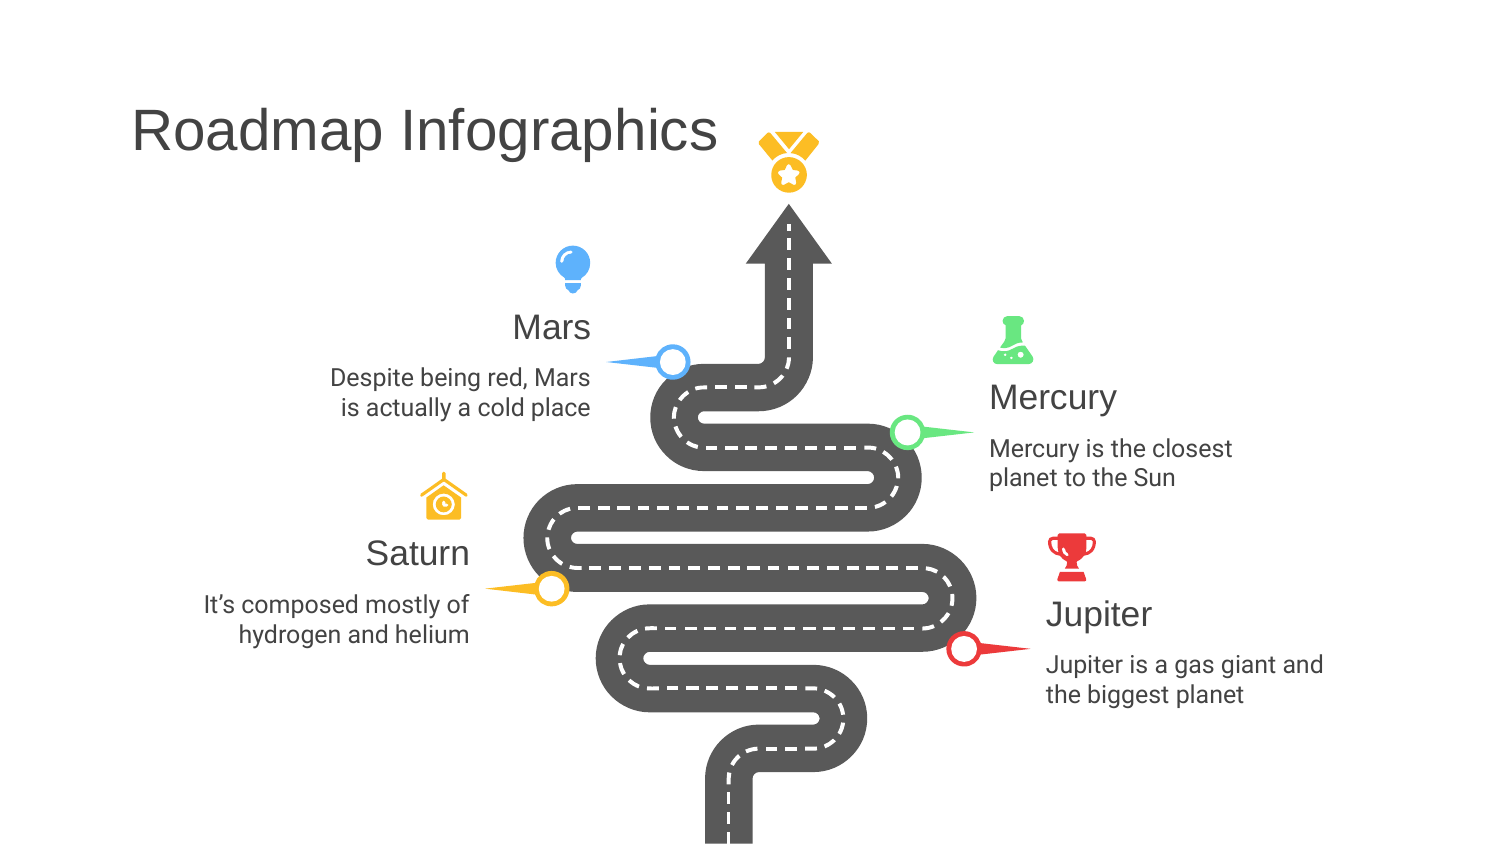

# Roadmap Infographics

Mars

Despite being red, Mars is actually a cold place

Mercury

Mercury is the closest planet to the Sun

Saturn

It’s composed mostly of hydrogen and helium

Jupiter

Jupiter is a gas giant and the biggest planet